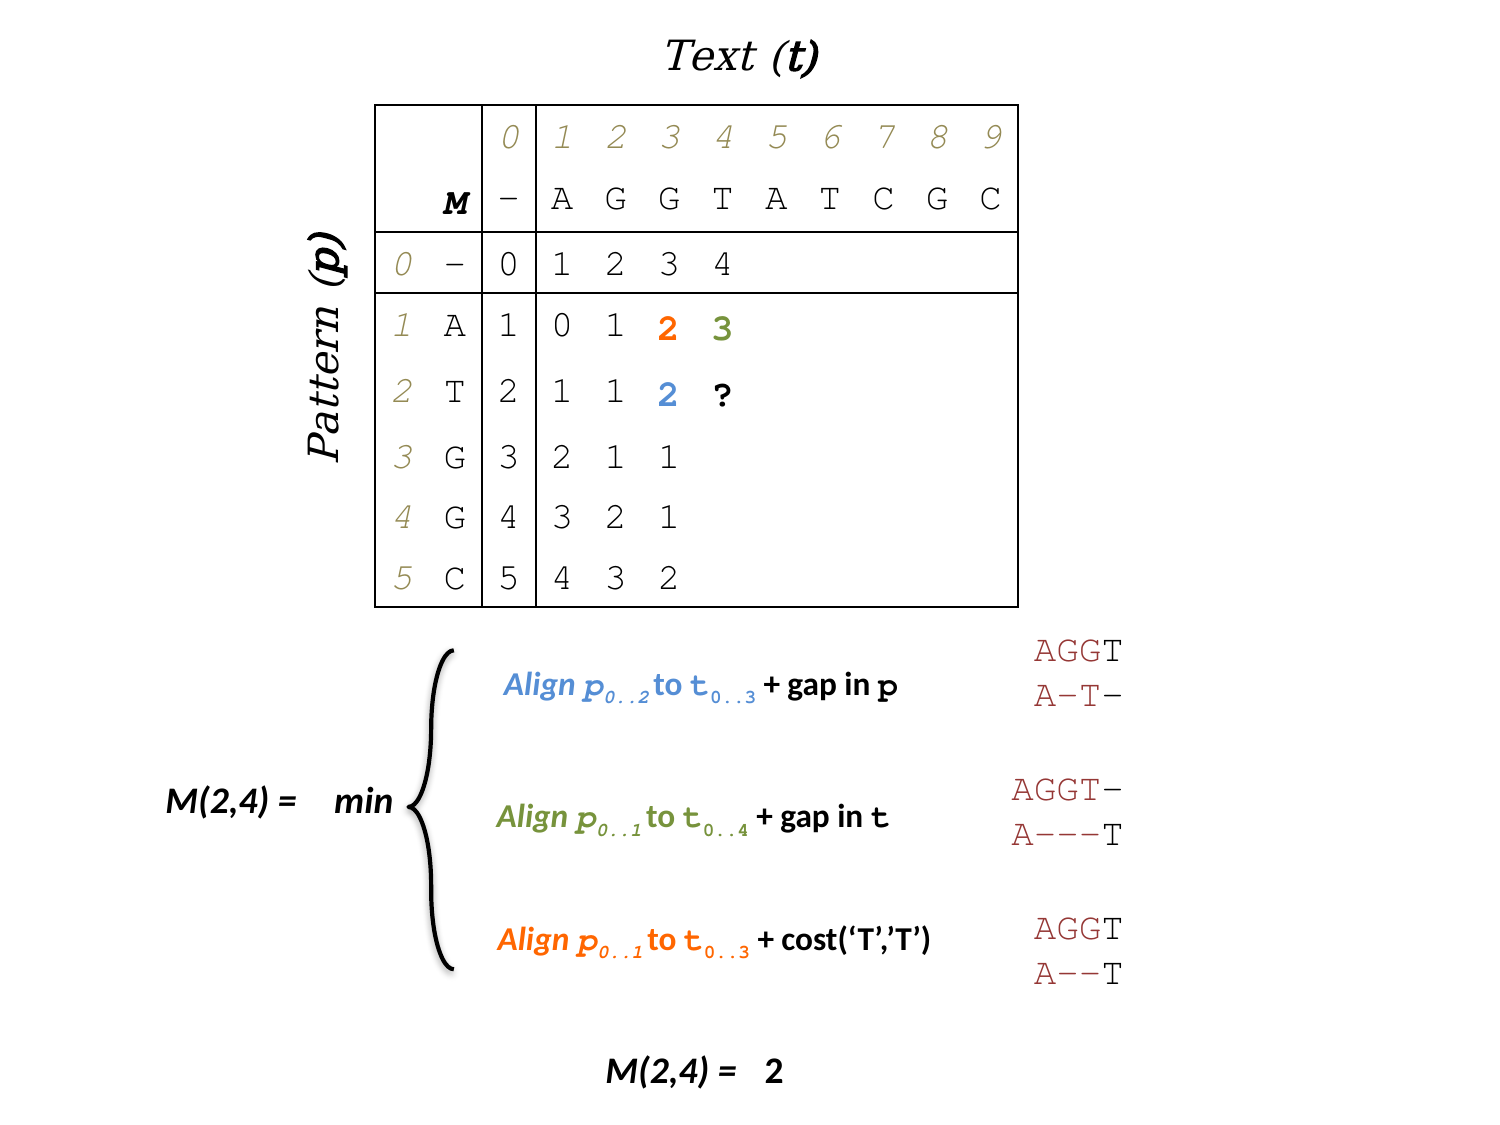

Text (t)
|  |  | 0 | 1 | 2 | 3 | 4 | 5 | 6 | 7 | 8 | 9 |
| --- | --- | --- | --- | --- | --- | --- | --- | --- | --- | --- | --- |
|  | M | - | A | G | G | T | A | T | C | G | C |
| 0 | - | 0 | 1 | 2 | 3 | 4 |  |  |  |  |  |
| 1 | A | 1 | 0 | 1 | 2 | 3 |  |  |  |  |  |
| 2 | T | 2 | 1 | 1 | 2 | ? |  |  |  |  |  |
| 3 | G | 3 | 2 | 1 | 1 |  |  |  |  |  |  |
| 4 | G | 4 | 3 | 2 | 1 |  |  |  |  |  |  |
| 5 | C | 5 | 4 | 3 | 2 |  |  |  |  |  |  |
Pattern (p)
AGGT
A-T-

Align p0..2 to t0..3 + gap in p
AGGT-
A---T
M(2,4) =
min
Align p0..1 to t0..4 + gap in t
AGGT
A--T
Align p0..1 to t0..3 + cost(‘T’,’T’)
M(2,4) =
2